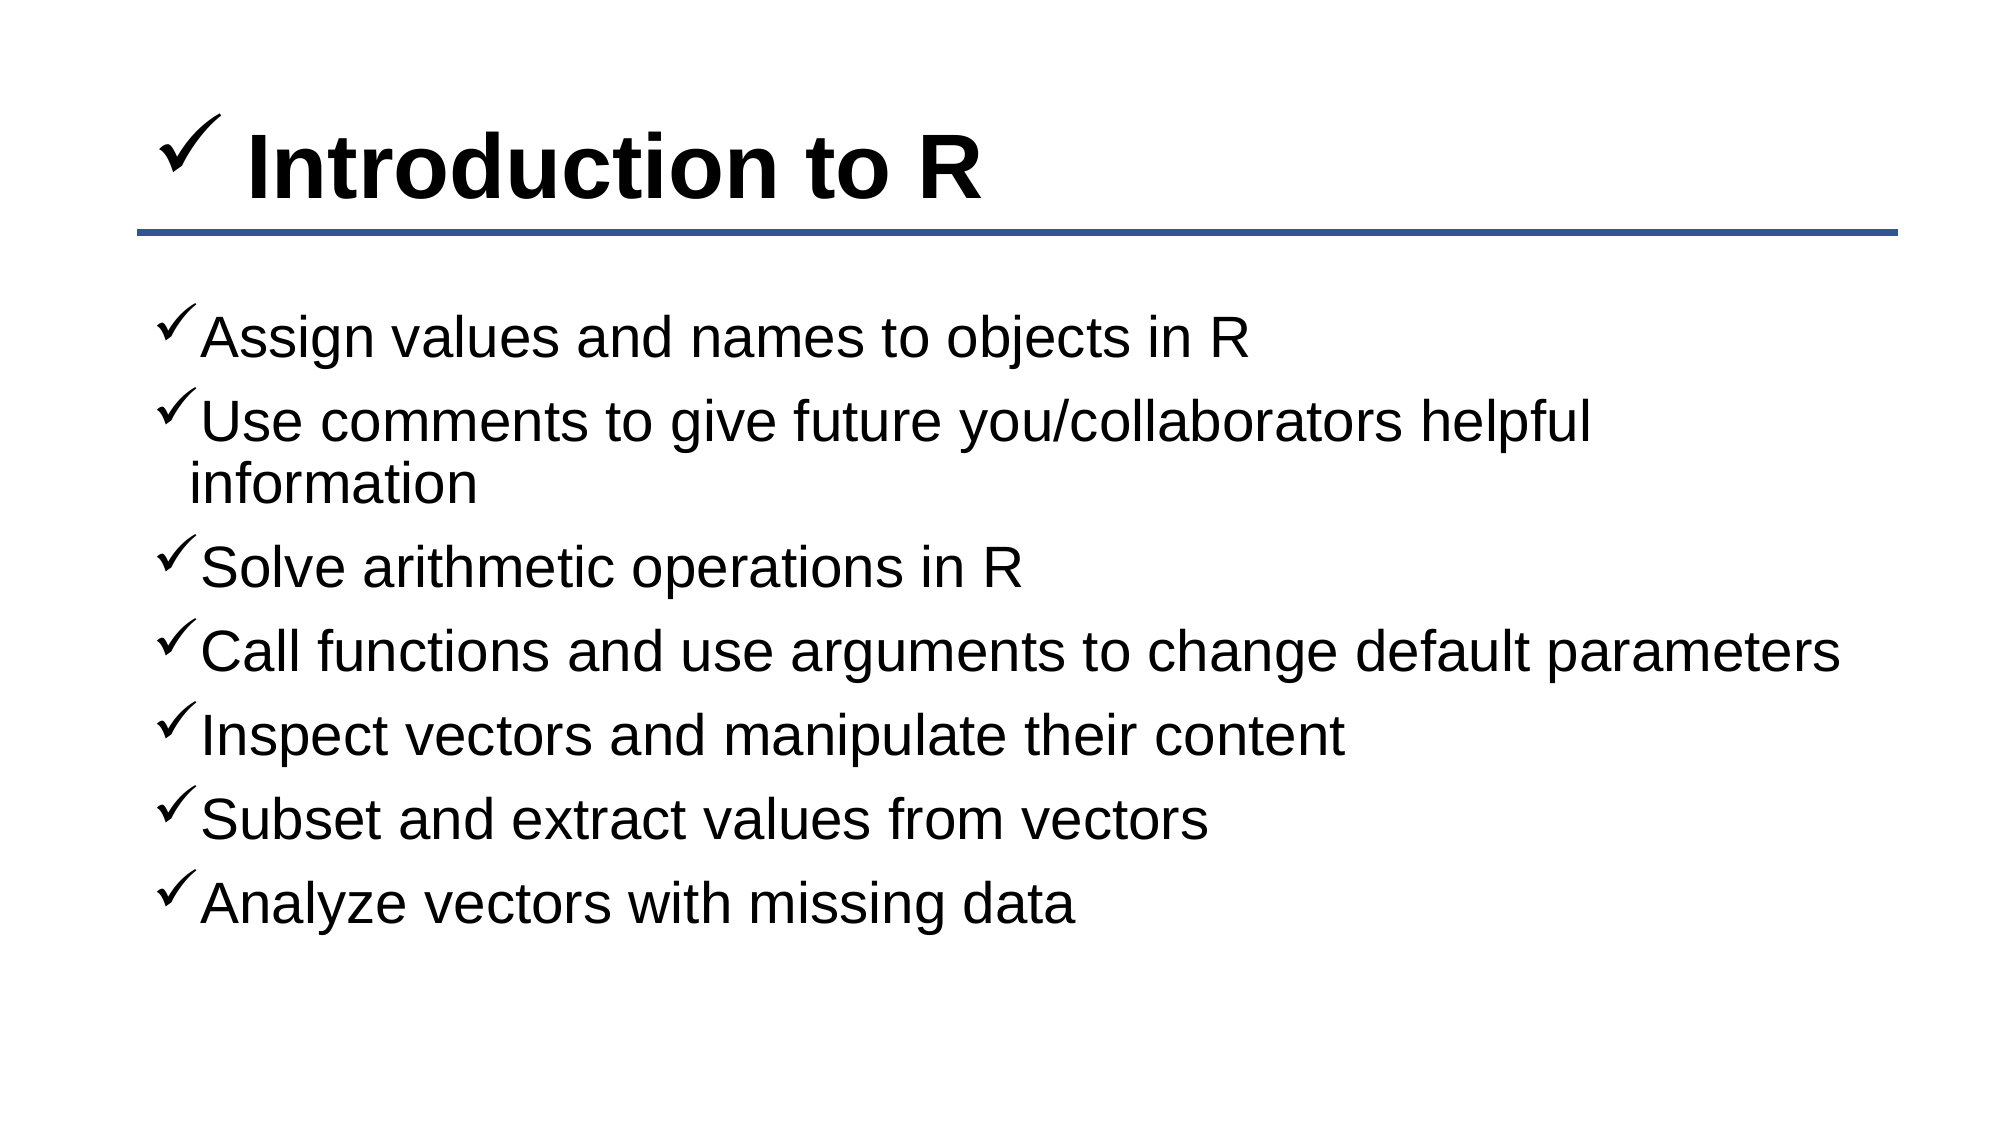

# Introduction to R
Assign values and names to objects in R
Use comments to give future you/collaborators helpful information
Solve arithmetic operations in R
Call functions and use arguments to change default parameters
Inspect vectors and manipulate their content
Subset and extract values from vectors
Analyze vectors with missing data